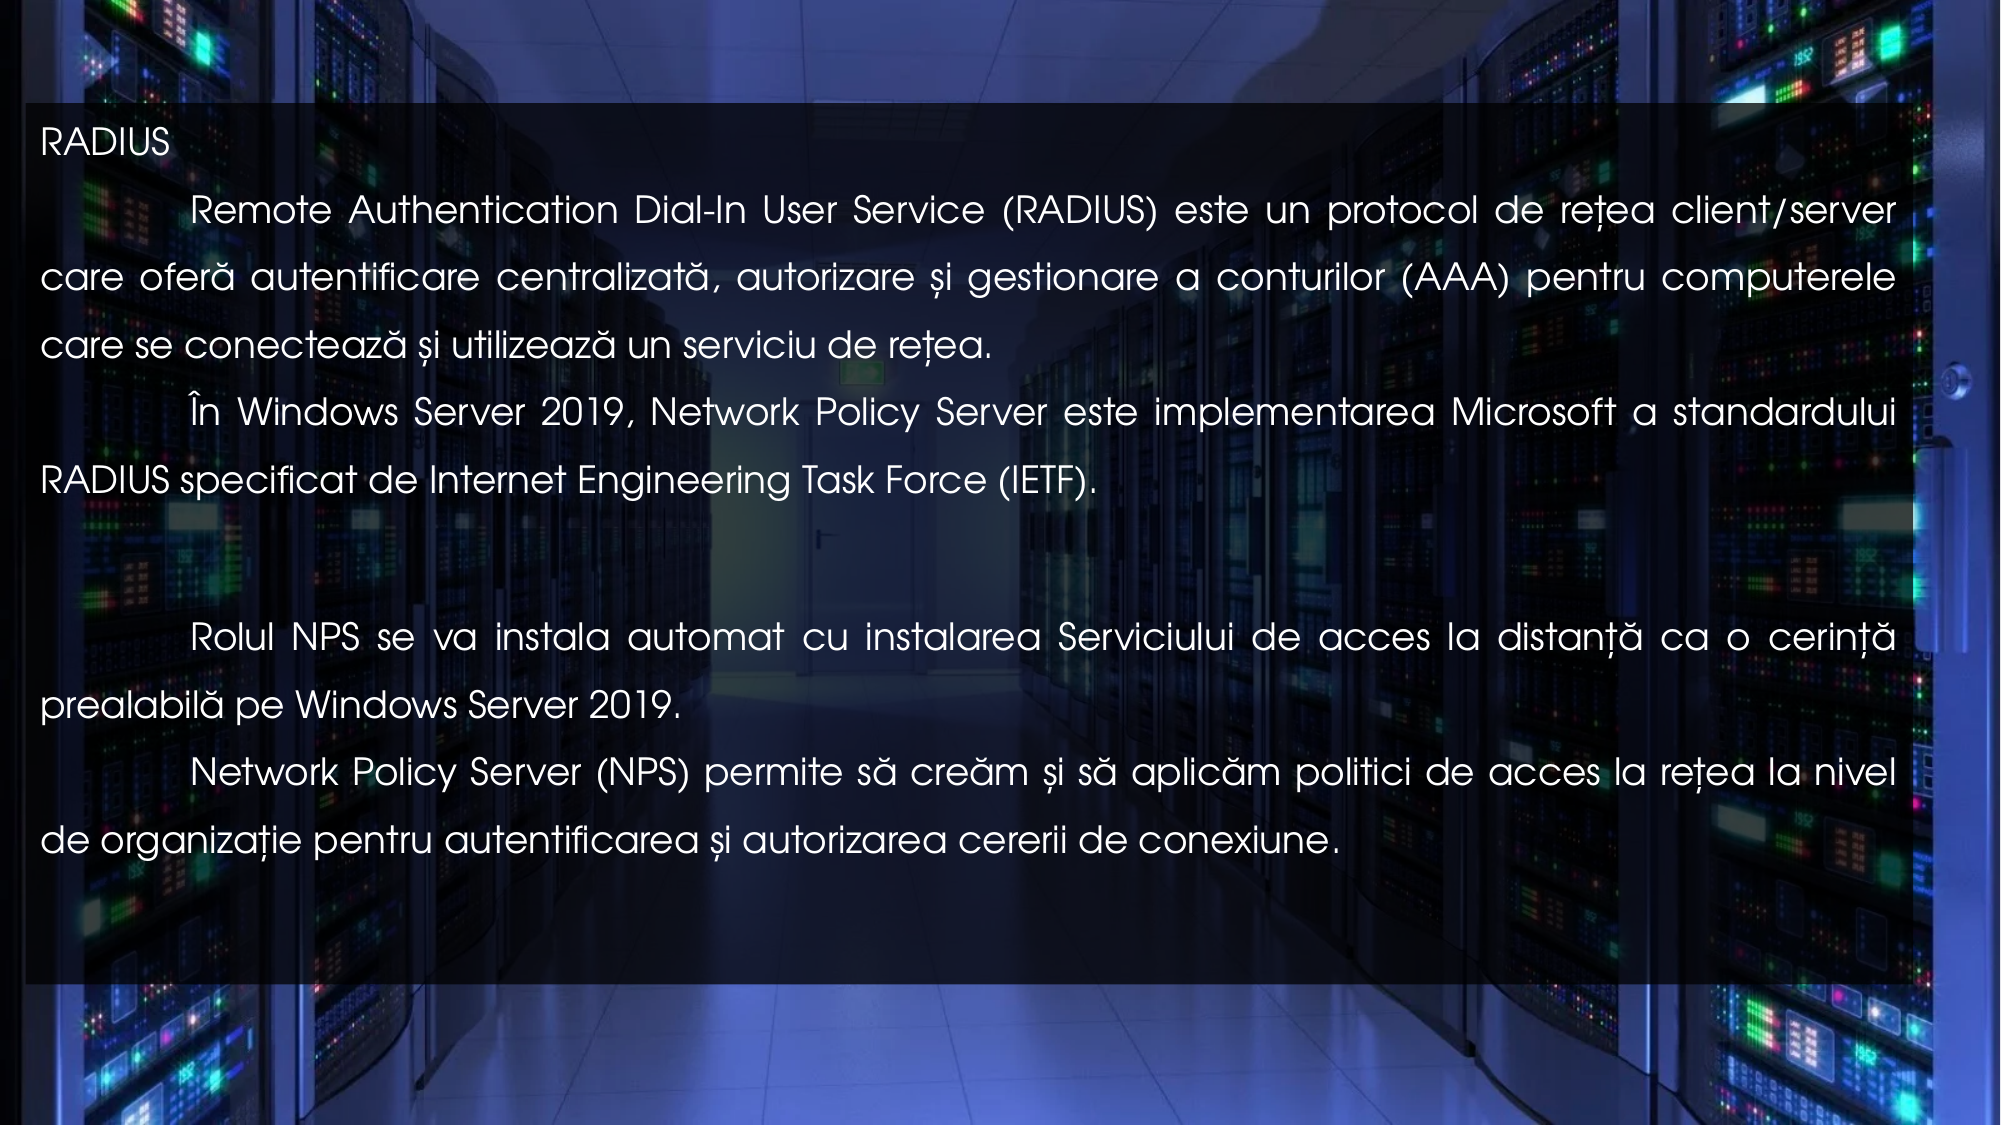

RADIUS
	Remote Authentication Dial-In User Service (RADIUS) este un protocol de rețea client/server care oferă autentificare centralizată, autorizare și gestionare a conturilor (AAA) pentru computerele care se conectează și utilizează un serviciu de rețea.
	În Windows Server 2019, Network Policy Server este implementarea Microsoft a standardului RADIUS specificat de Internet Engineering Task Force (IETF).

	Rolul NPS se va instala automat cu instalarea Serviciului de acces la distanță ca o cerință prealabilă pe Windows Server 2019.
	Network Policy Server (NPS) permite să creăm și să aplicăm politici de acces la rețea la nivel de organizație pentru autentificarea și autorizarea cererii de conexiune.